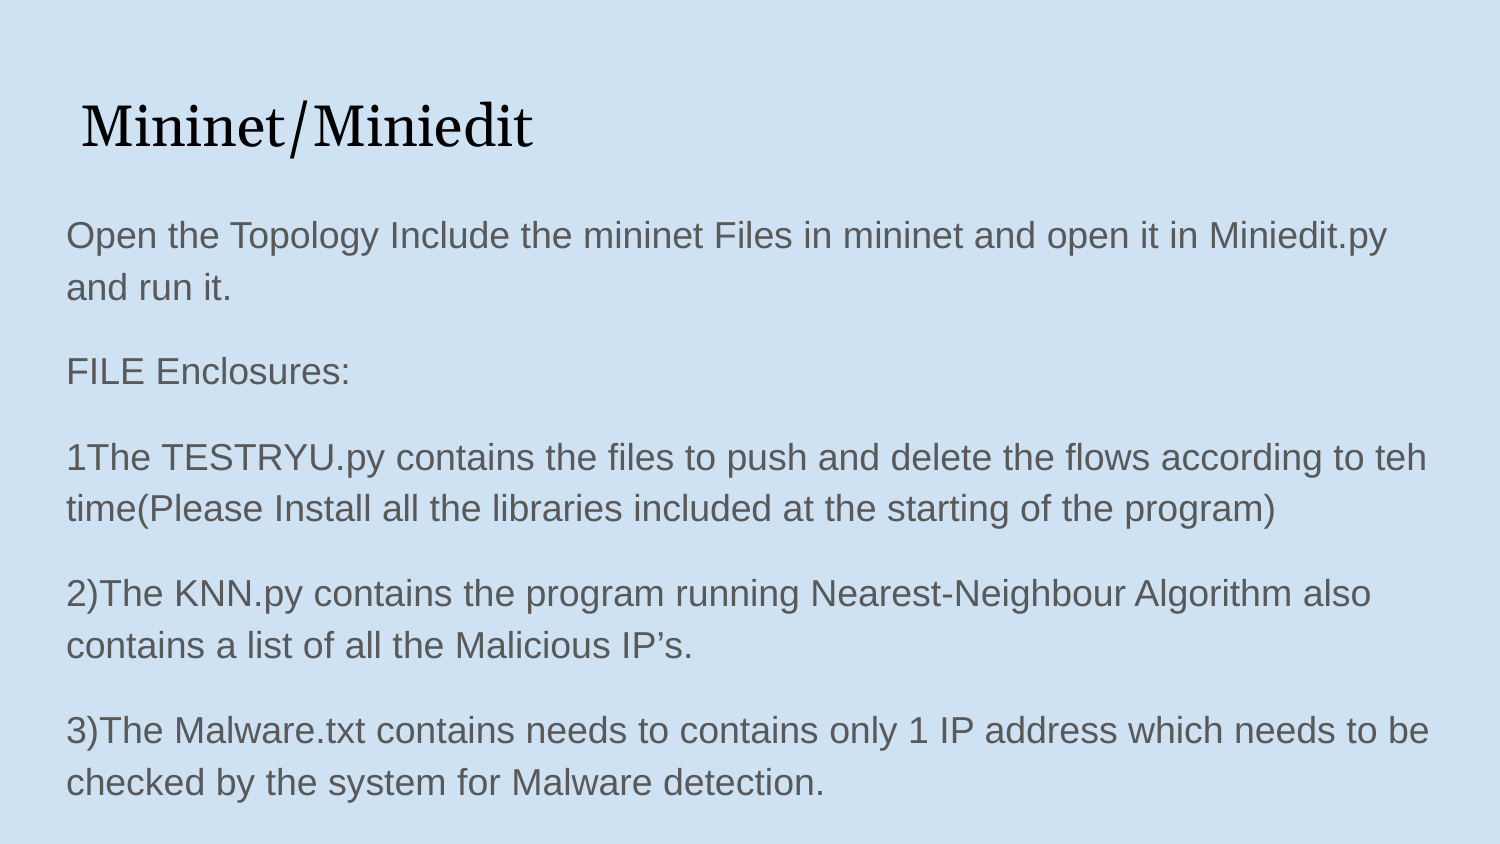

# Mininet/Miniedit
Open the Topology Include the mininet Files in mininet and open it in Miniedit.py and run it.
FILE Enclosures:
1The TESTRYU.py contains the files to push and delete the flows according to teh time(Please Install all the libraries included at the starting of the program)
2)The KNN.py contains the program running Nearest-Neighbour Algorithm also contains a list of all the Malicious IP’s.
3)The Malware.txt contains needs to contains only 1 IP address which needs to be checked by the system for Malware detection.